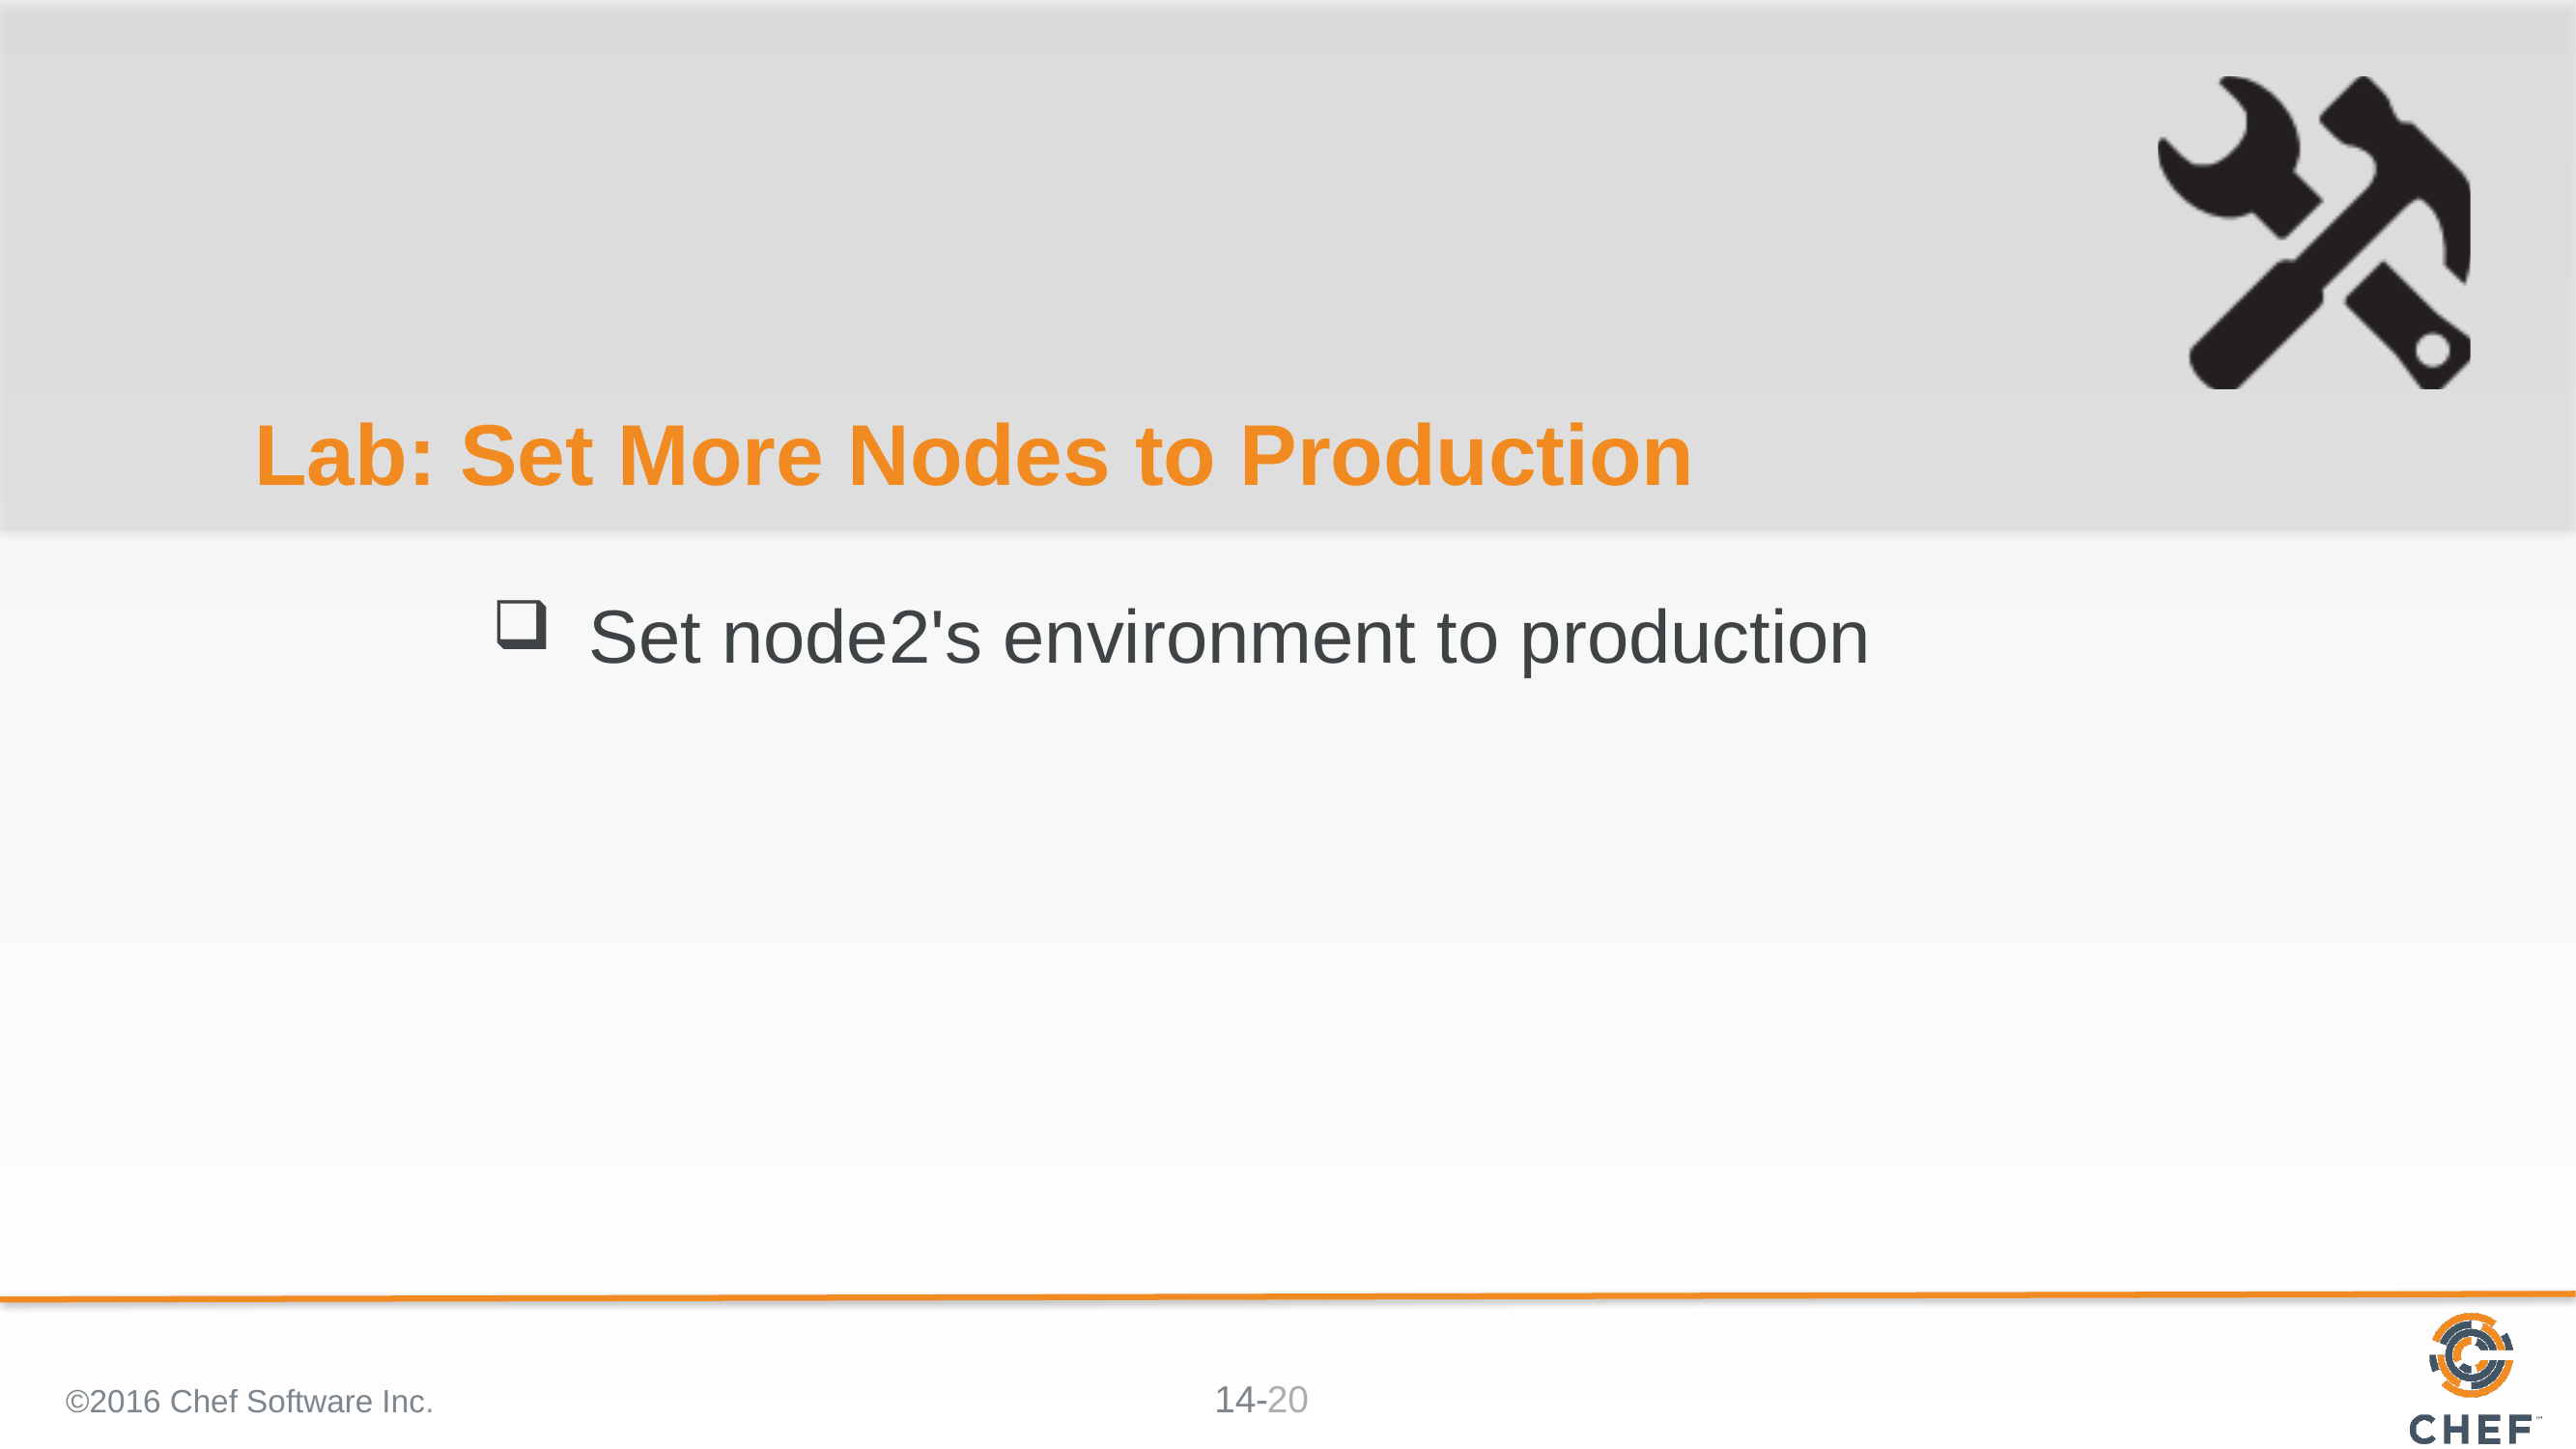

# Lab: Set More Nodes to Production
Set node2's environment to production
©2016 Chef Software Inc.
20